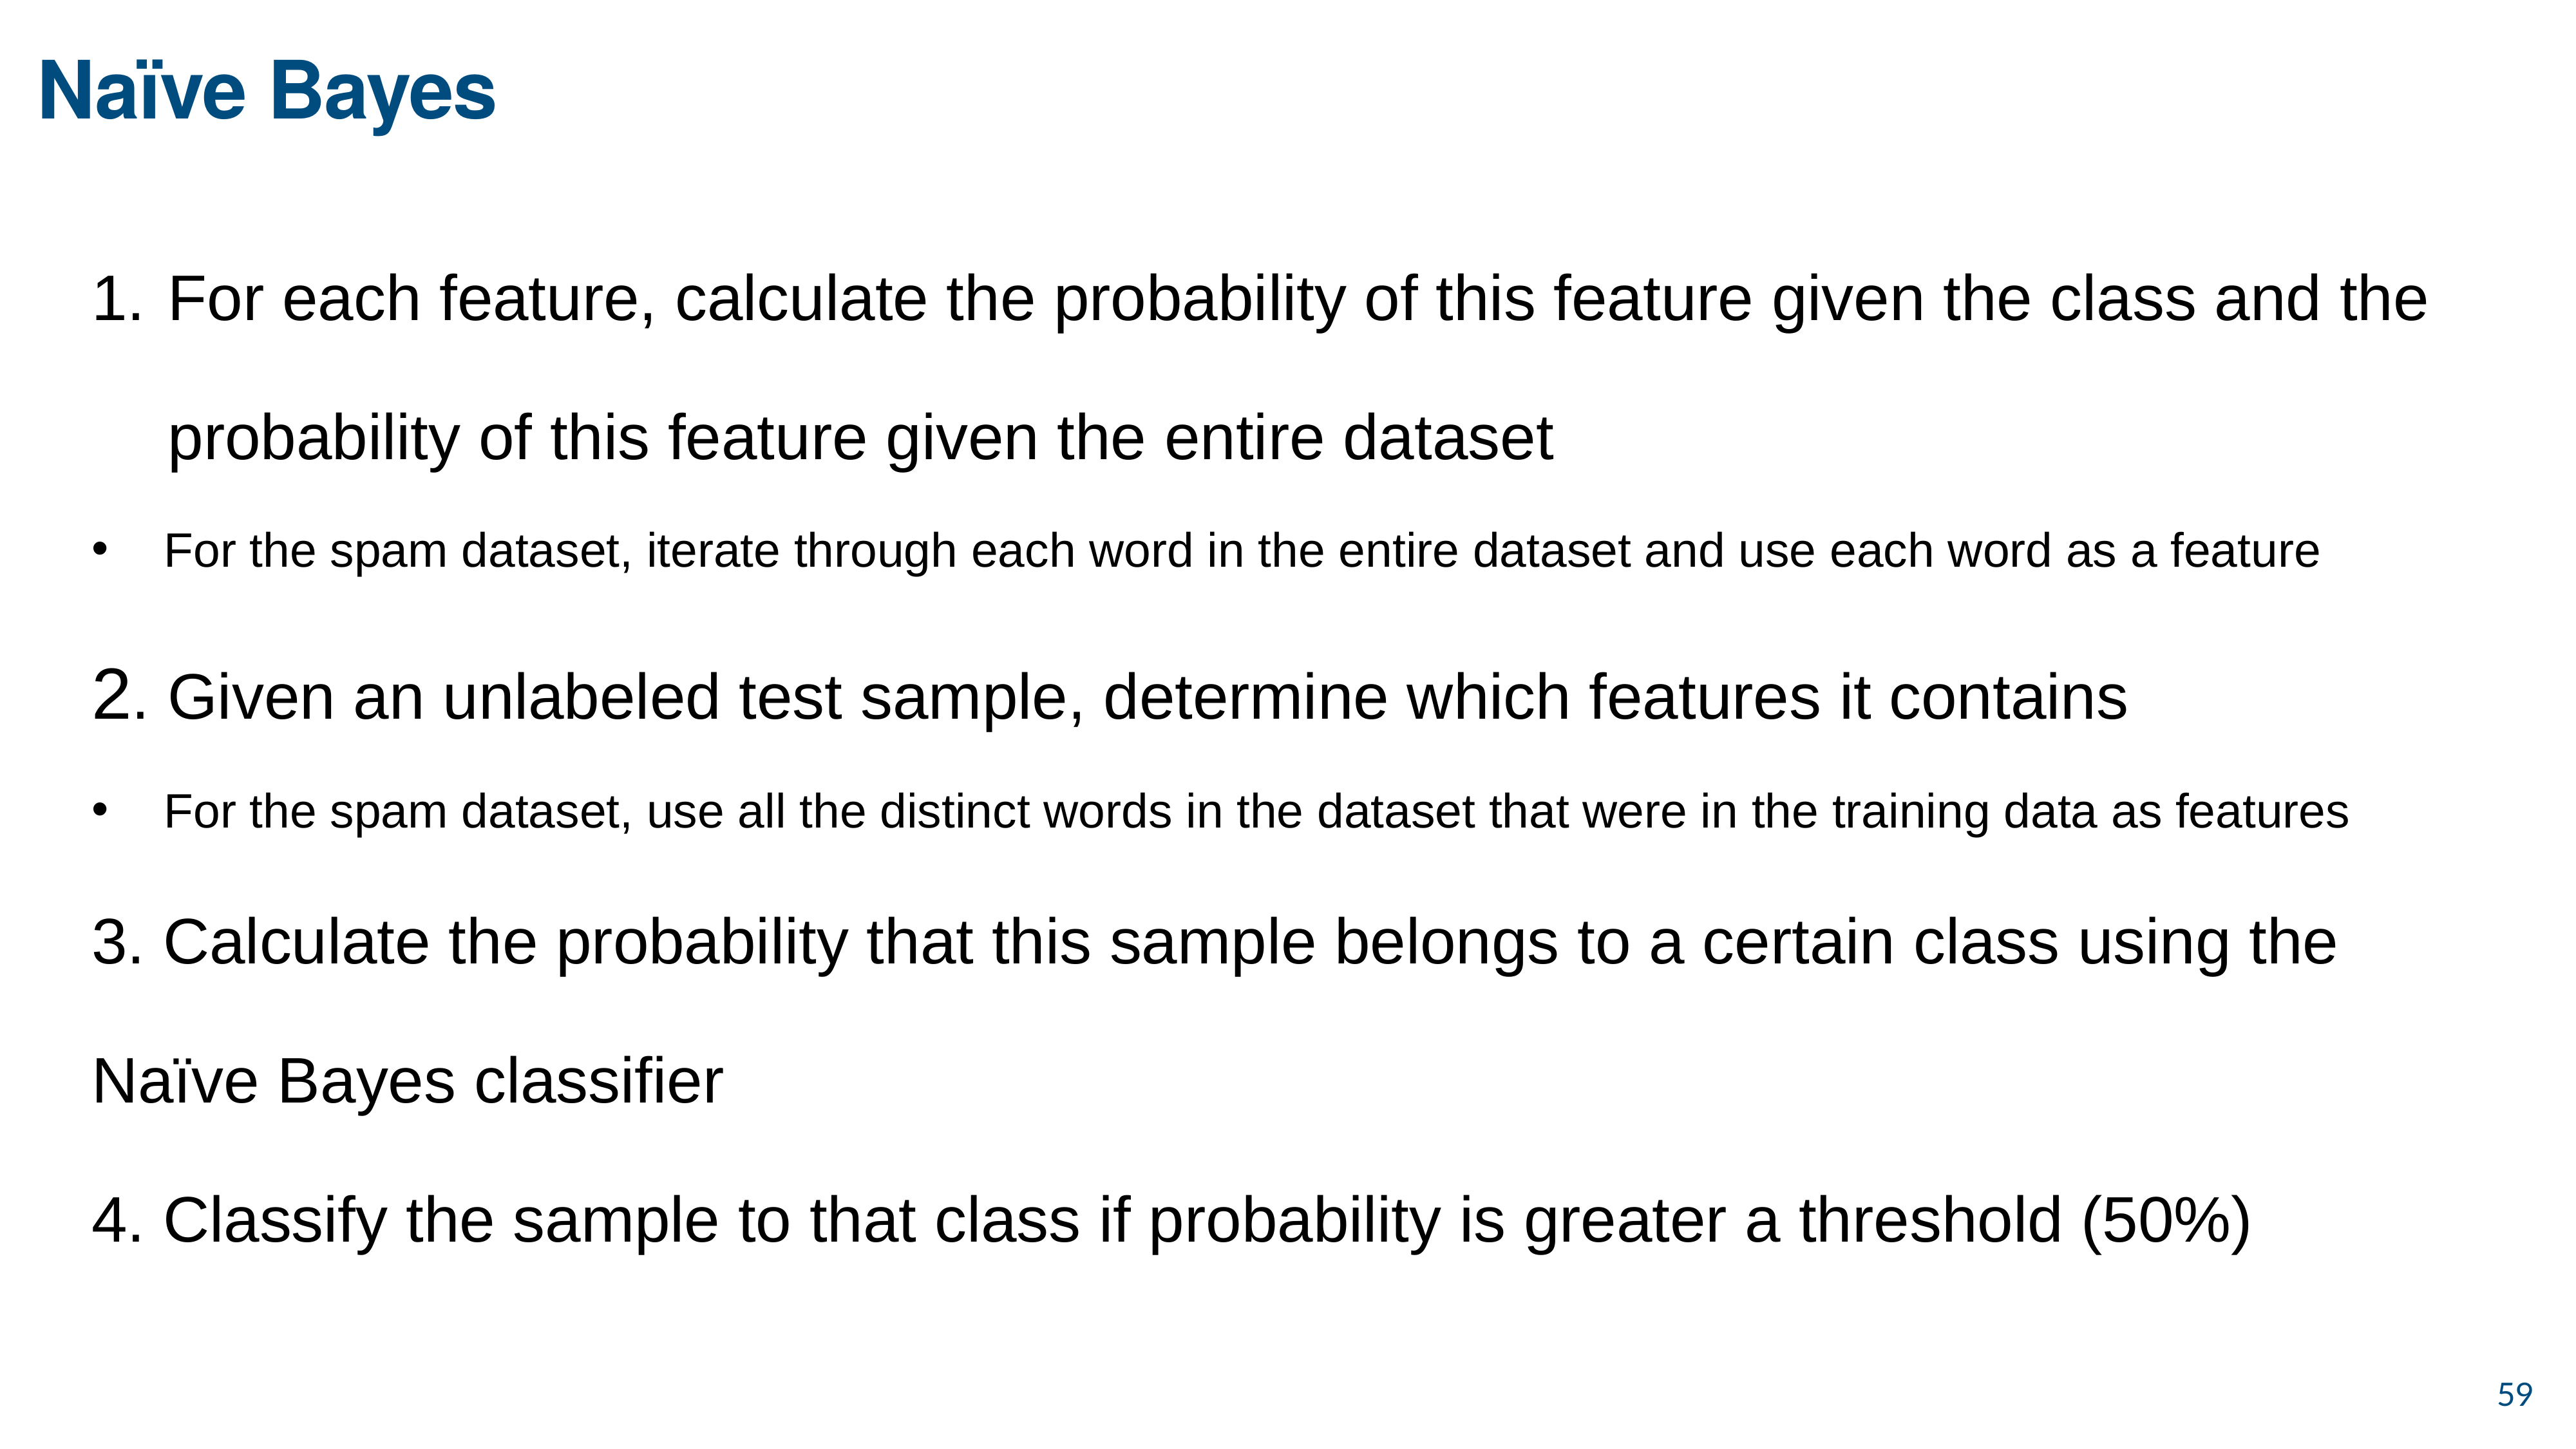

Naïve Bayes
For each feature, calculate the probability of this feature given the class and the probability of this feature given the entire dataset
For the spam dataset, iterate through each word in the entire dataset and use each word as a feature
2. Given an unlabeled test sample, determine which features it contains
For the spam dataset, use all the distinct words in the dataset that were in the training data as features
3. Calculate the probability that this sample belongs to a certain class using the Naïve Bayes classifier
4. Classify the sample to that class if probability is greater a threshold (50%)
59